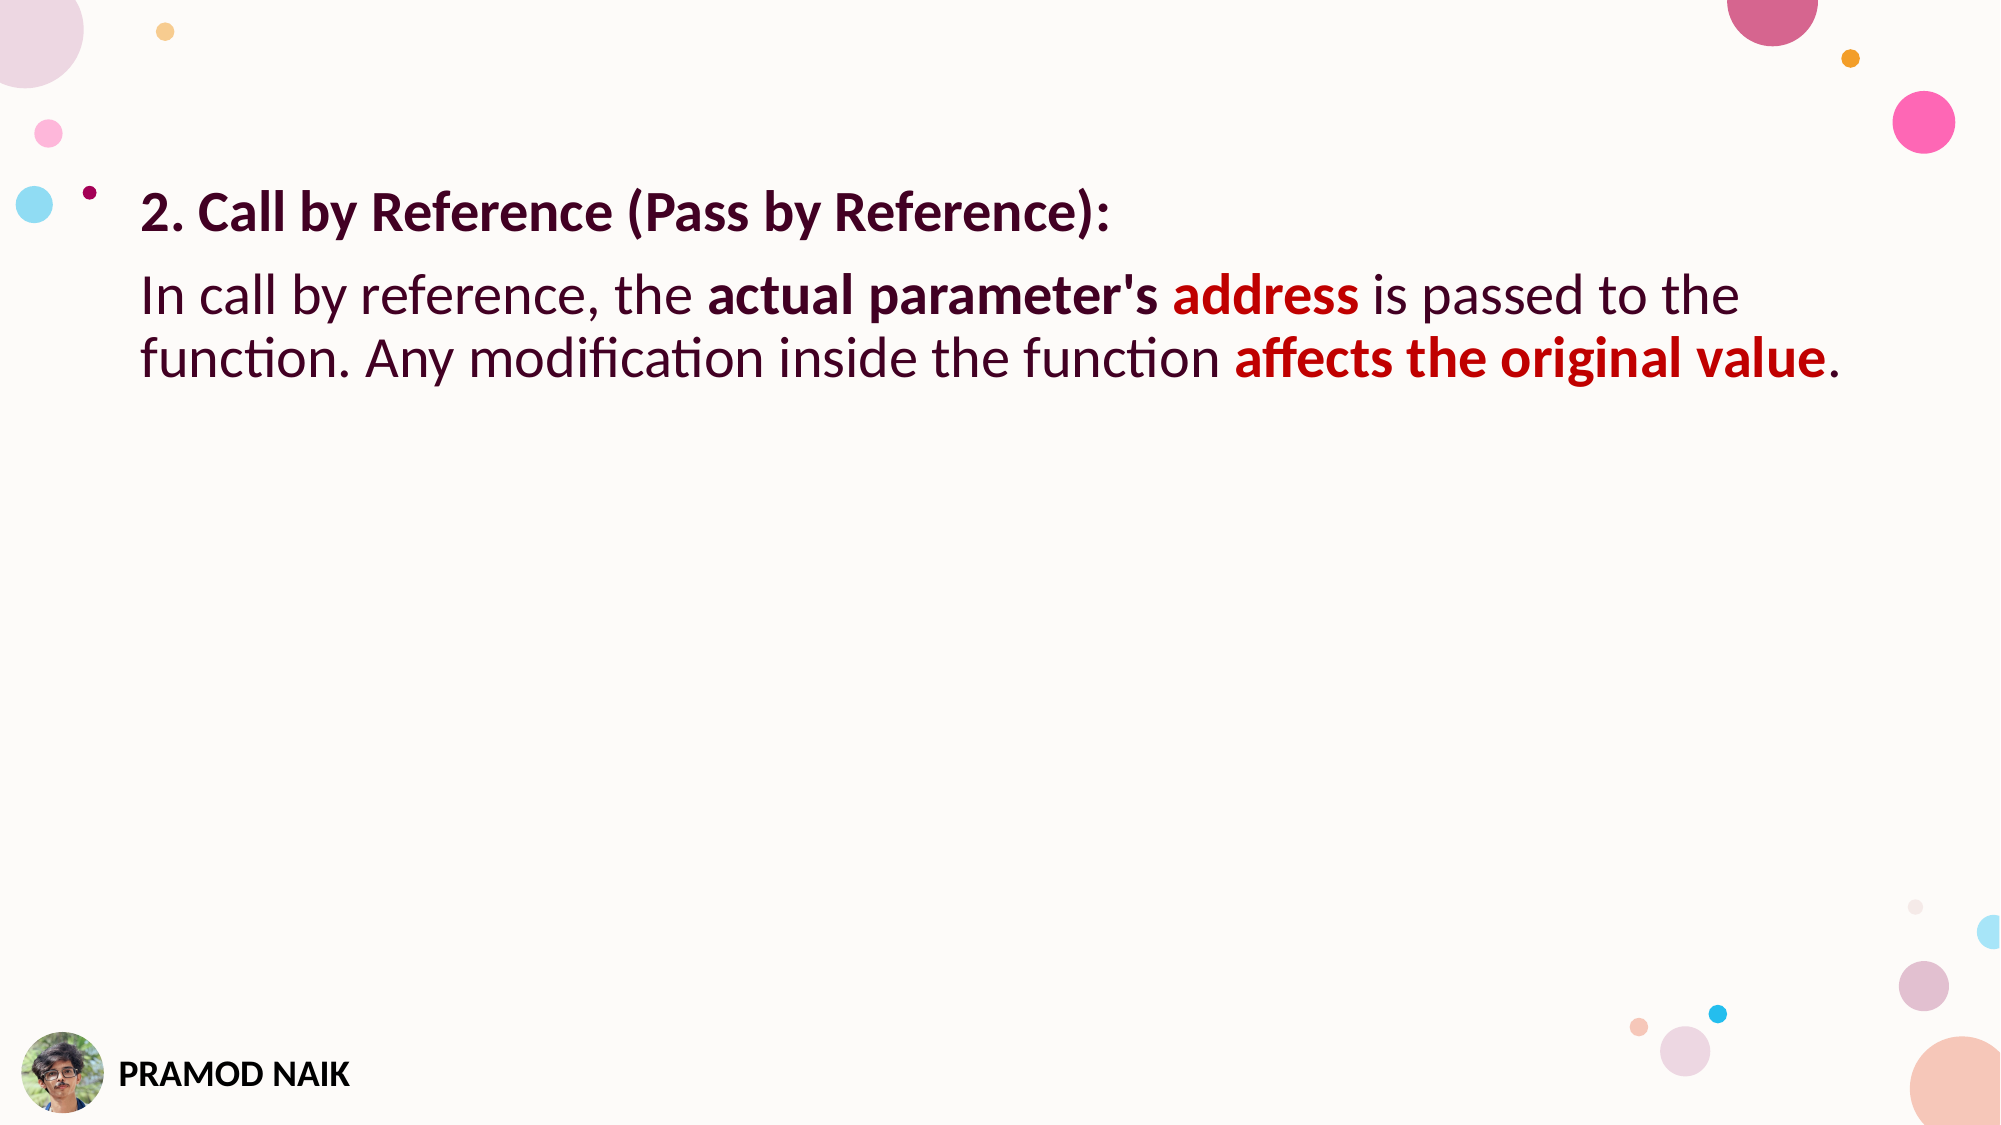

2. Call by Reference (Pass by Reference):
In call by reference, the actual parameter's address is passed to the function. Any modification inside the function affects the original value.